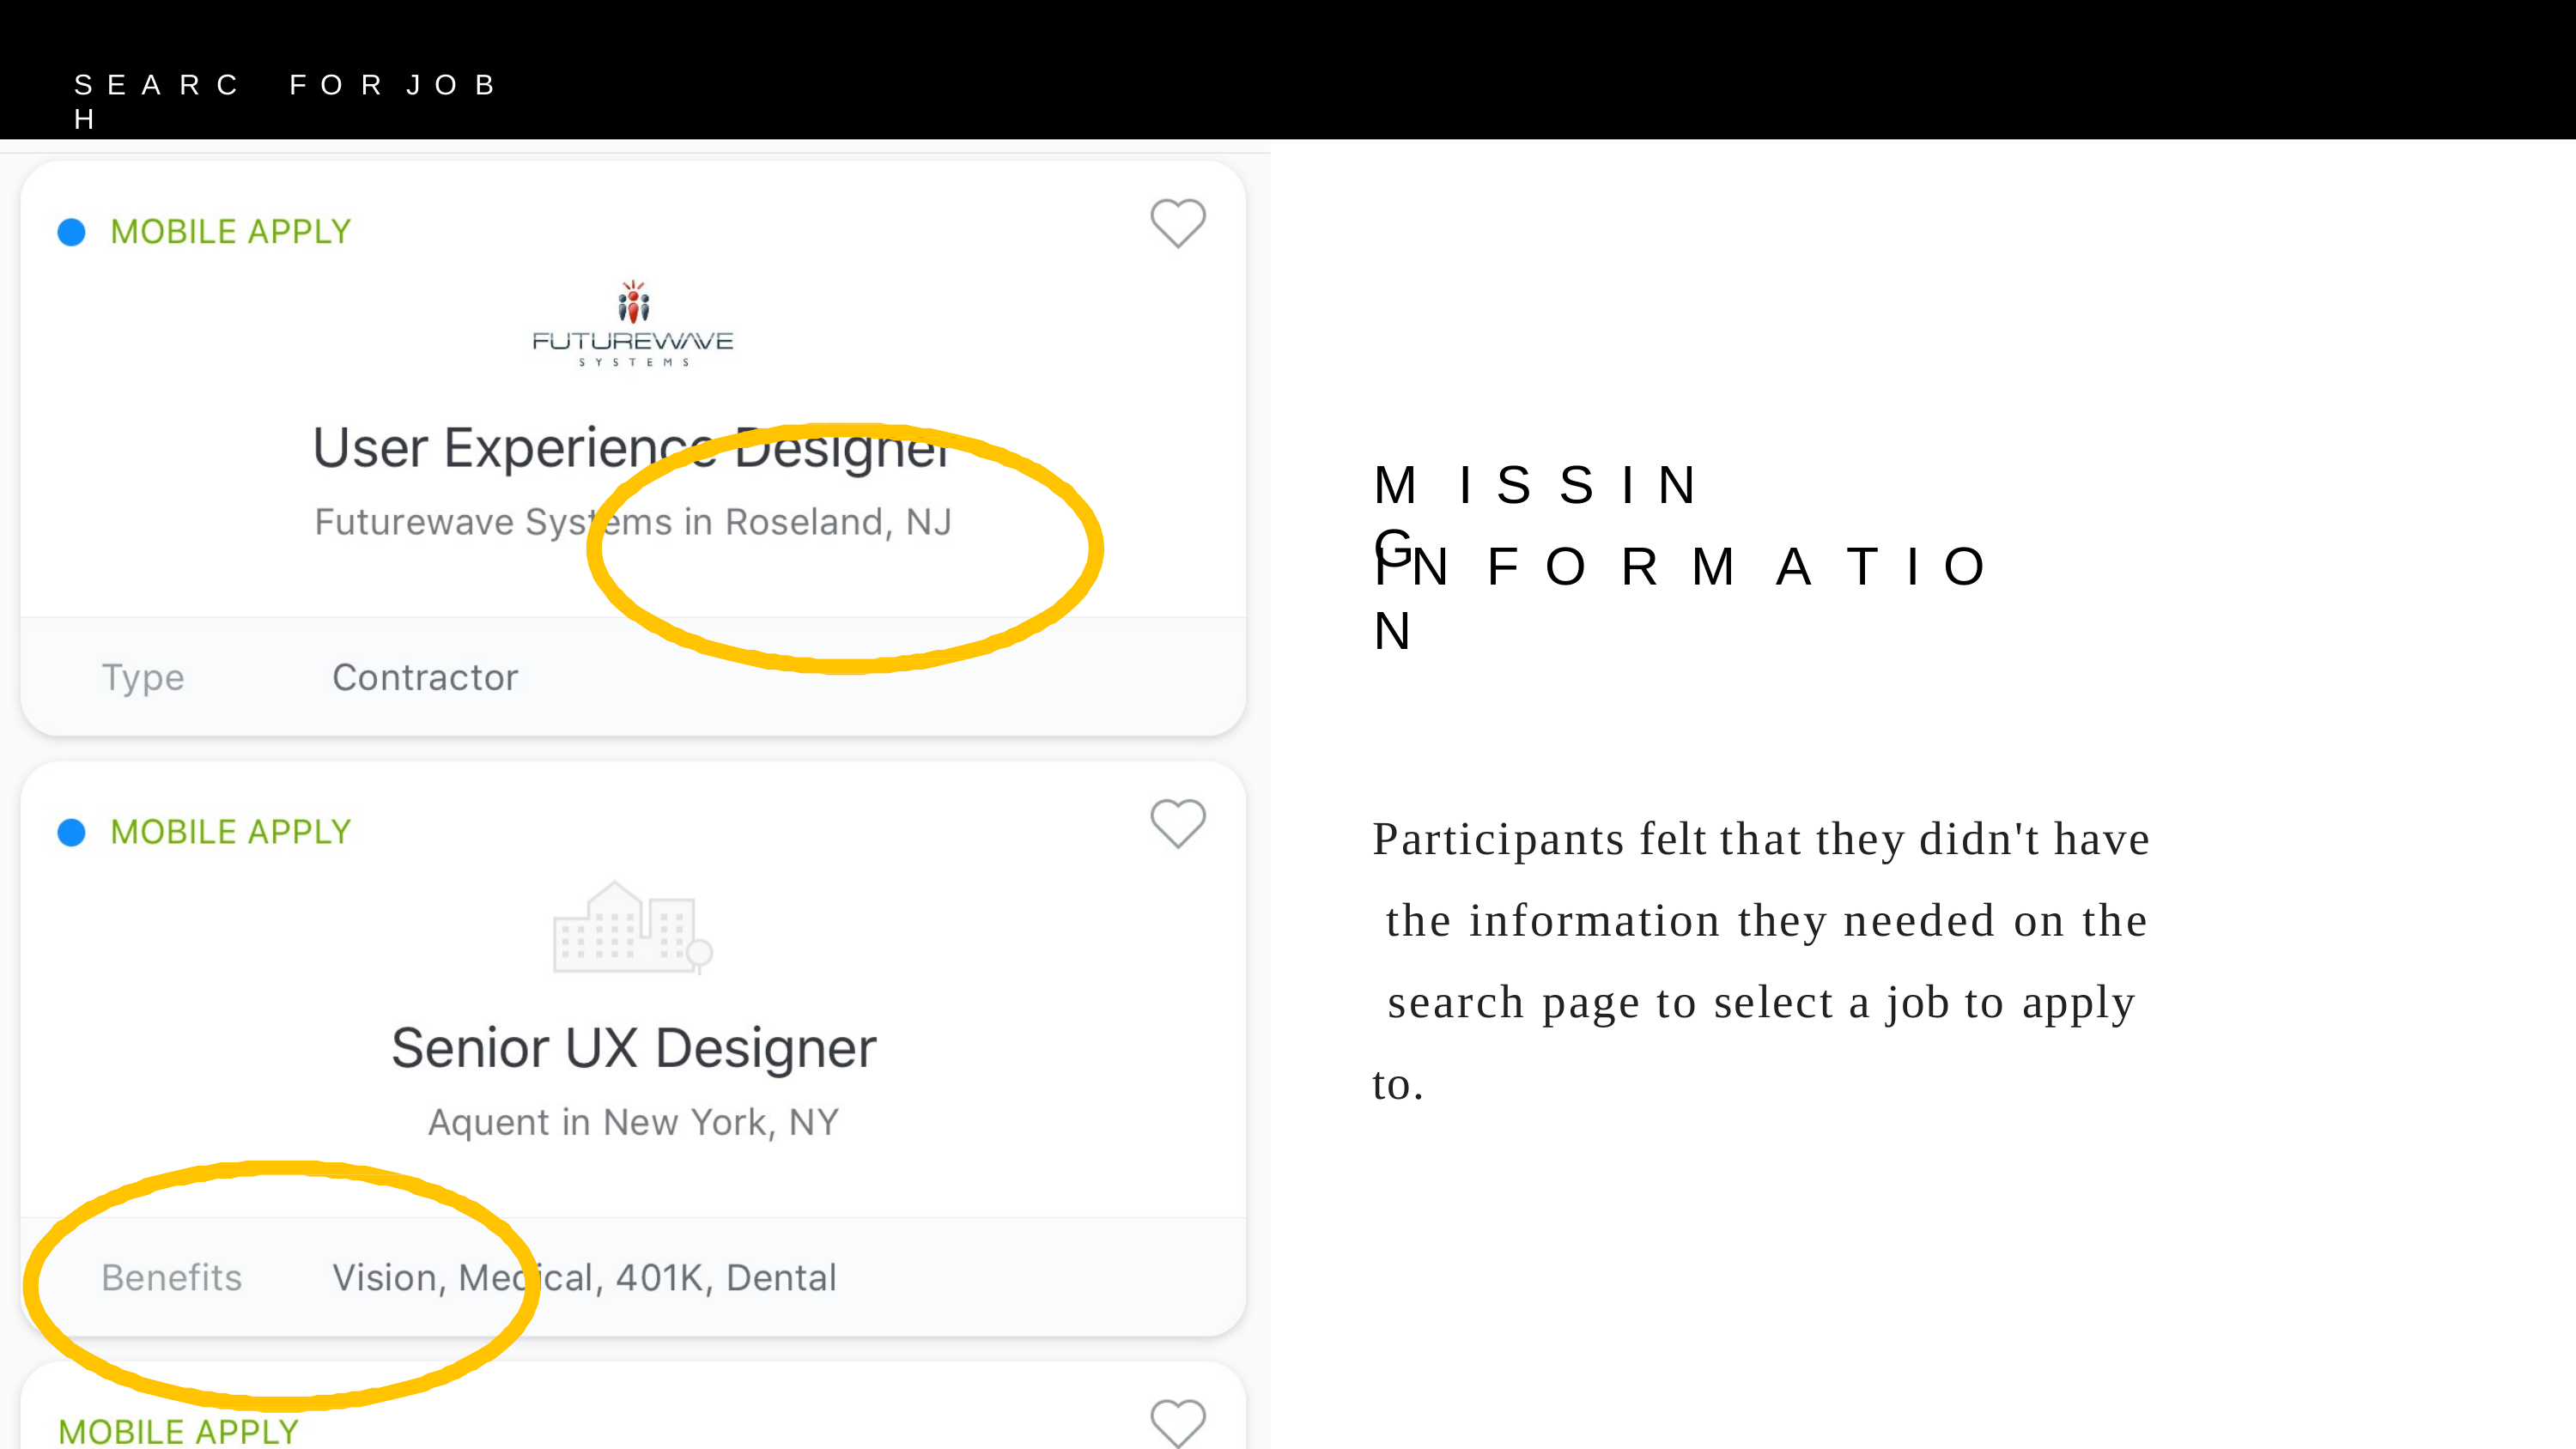

S E A R C H
F O R	J O B

# M I S S I N G
I N F O R M A T I O N
Participants felt that they didn't have  the information they needed on the  search page to select a job to apply  to.